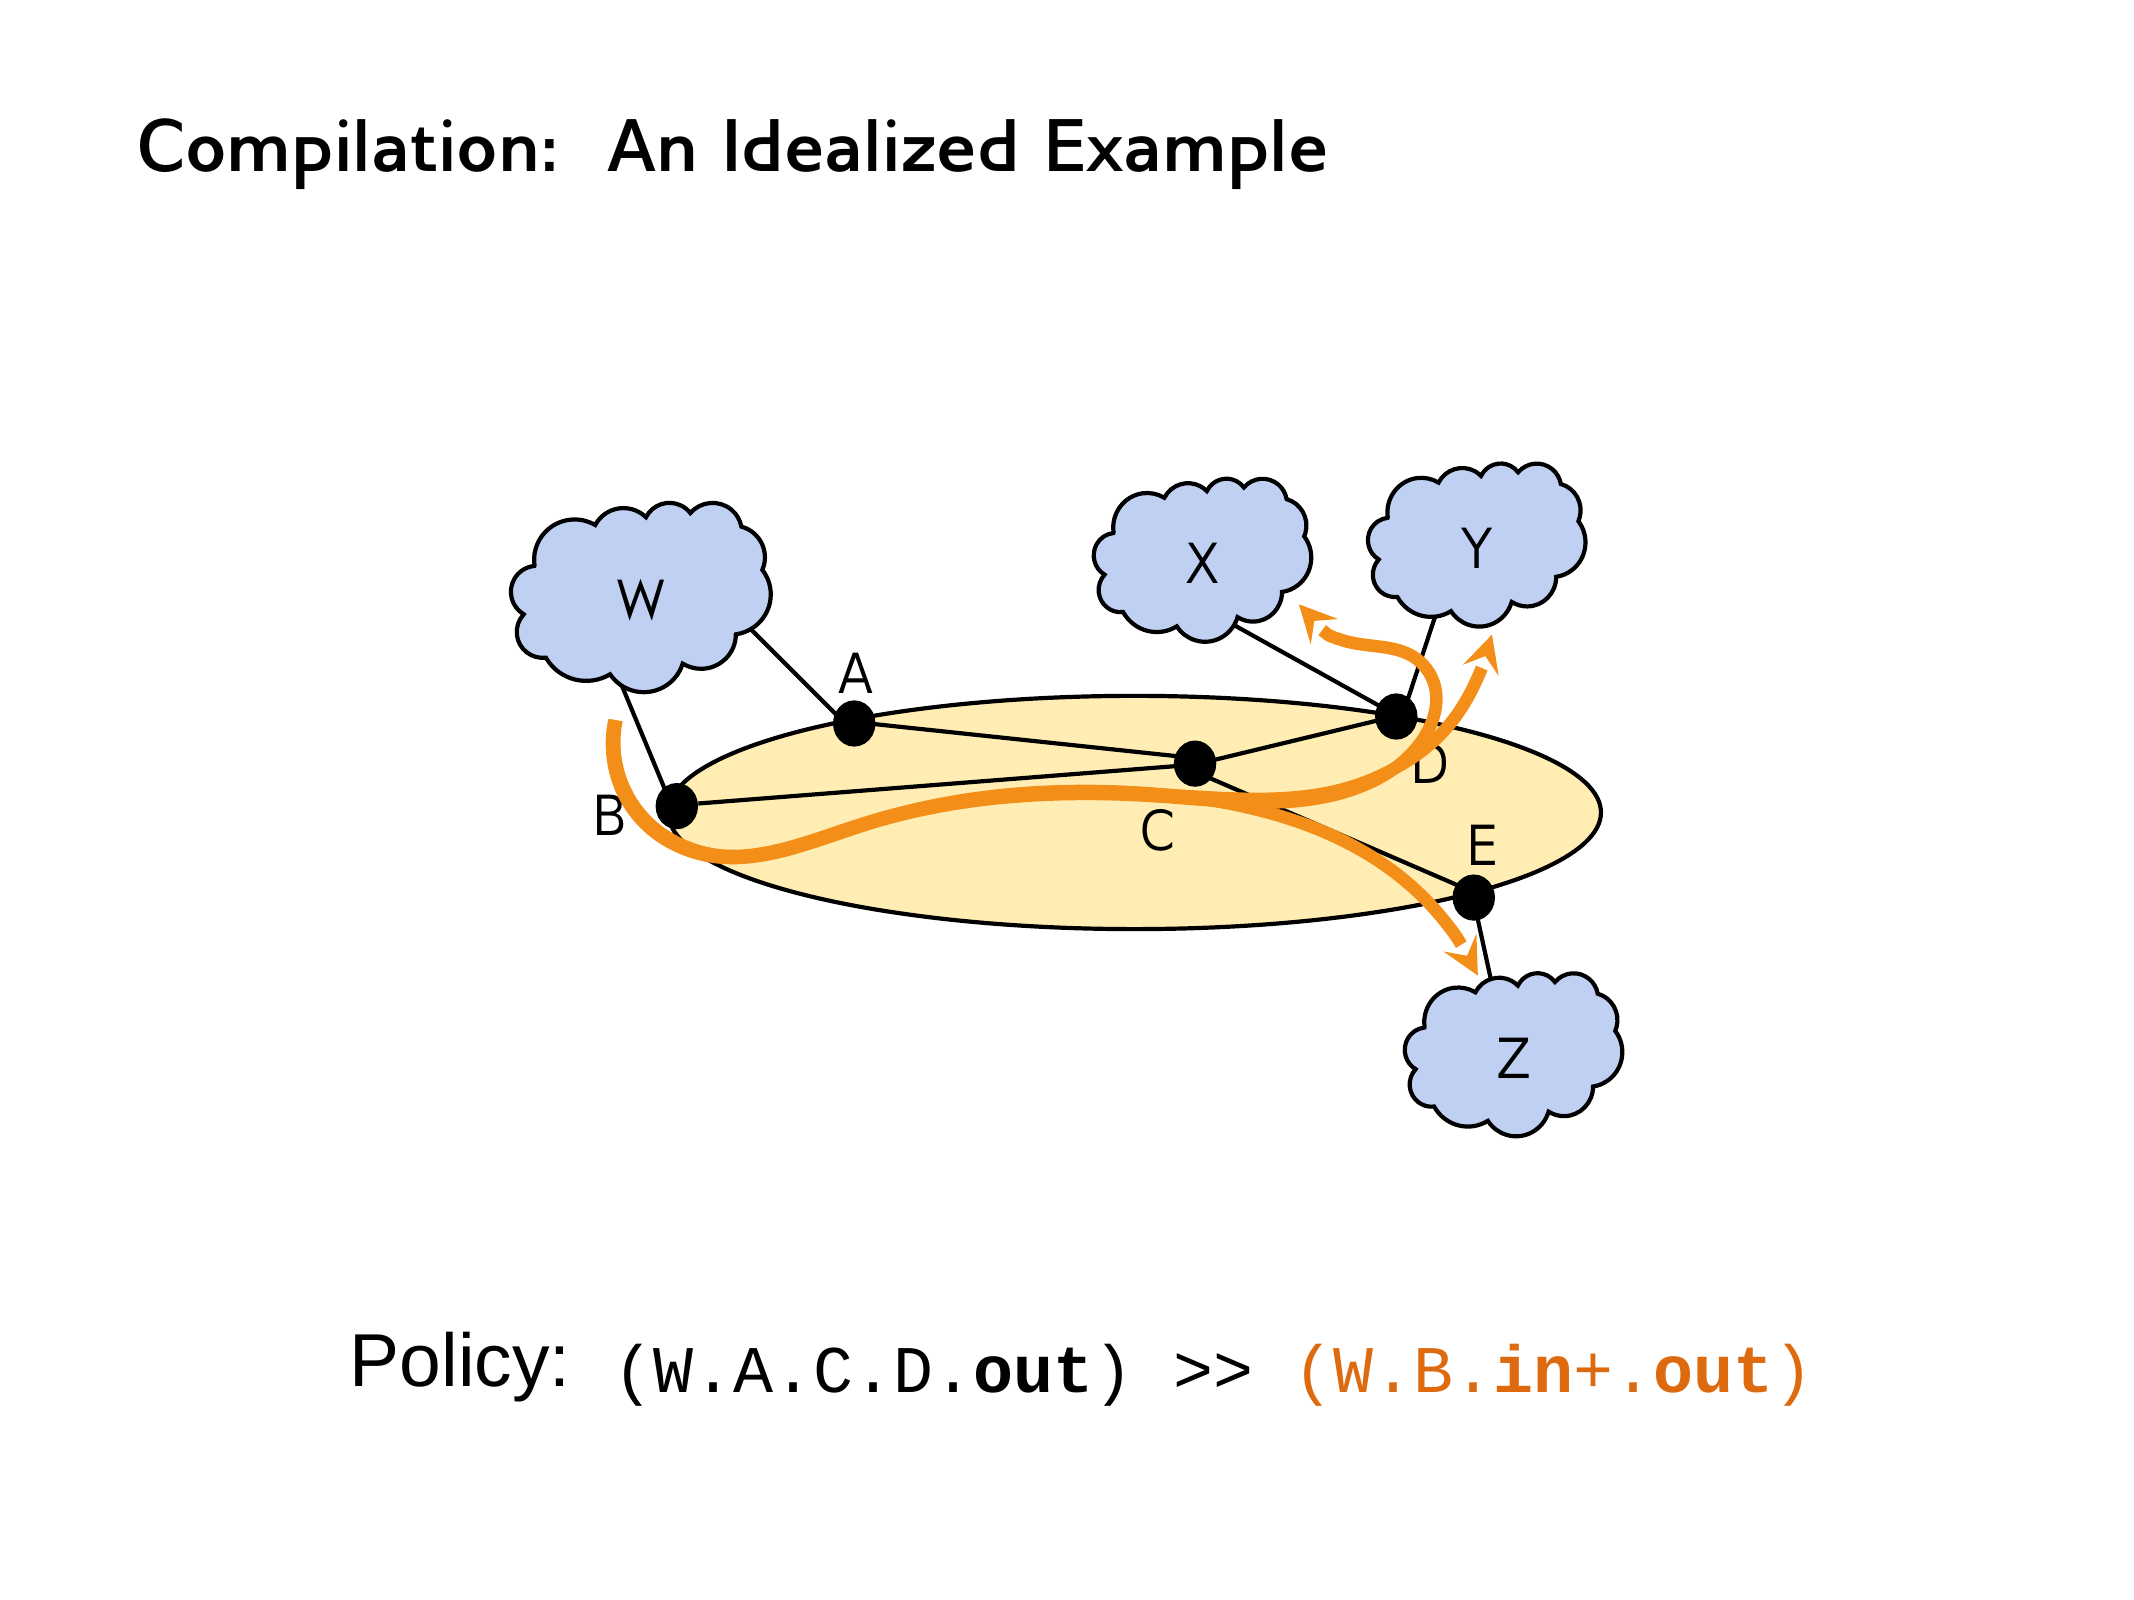

# Compilation:  An Idealized Example
Y
X
W

A

D

B

C

E

Z

Policy:
 (W.A.C.D.out) >> (W.B.in+.out)
56